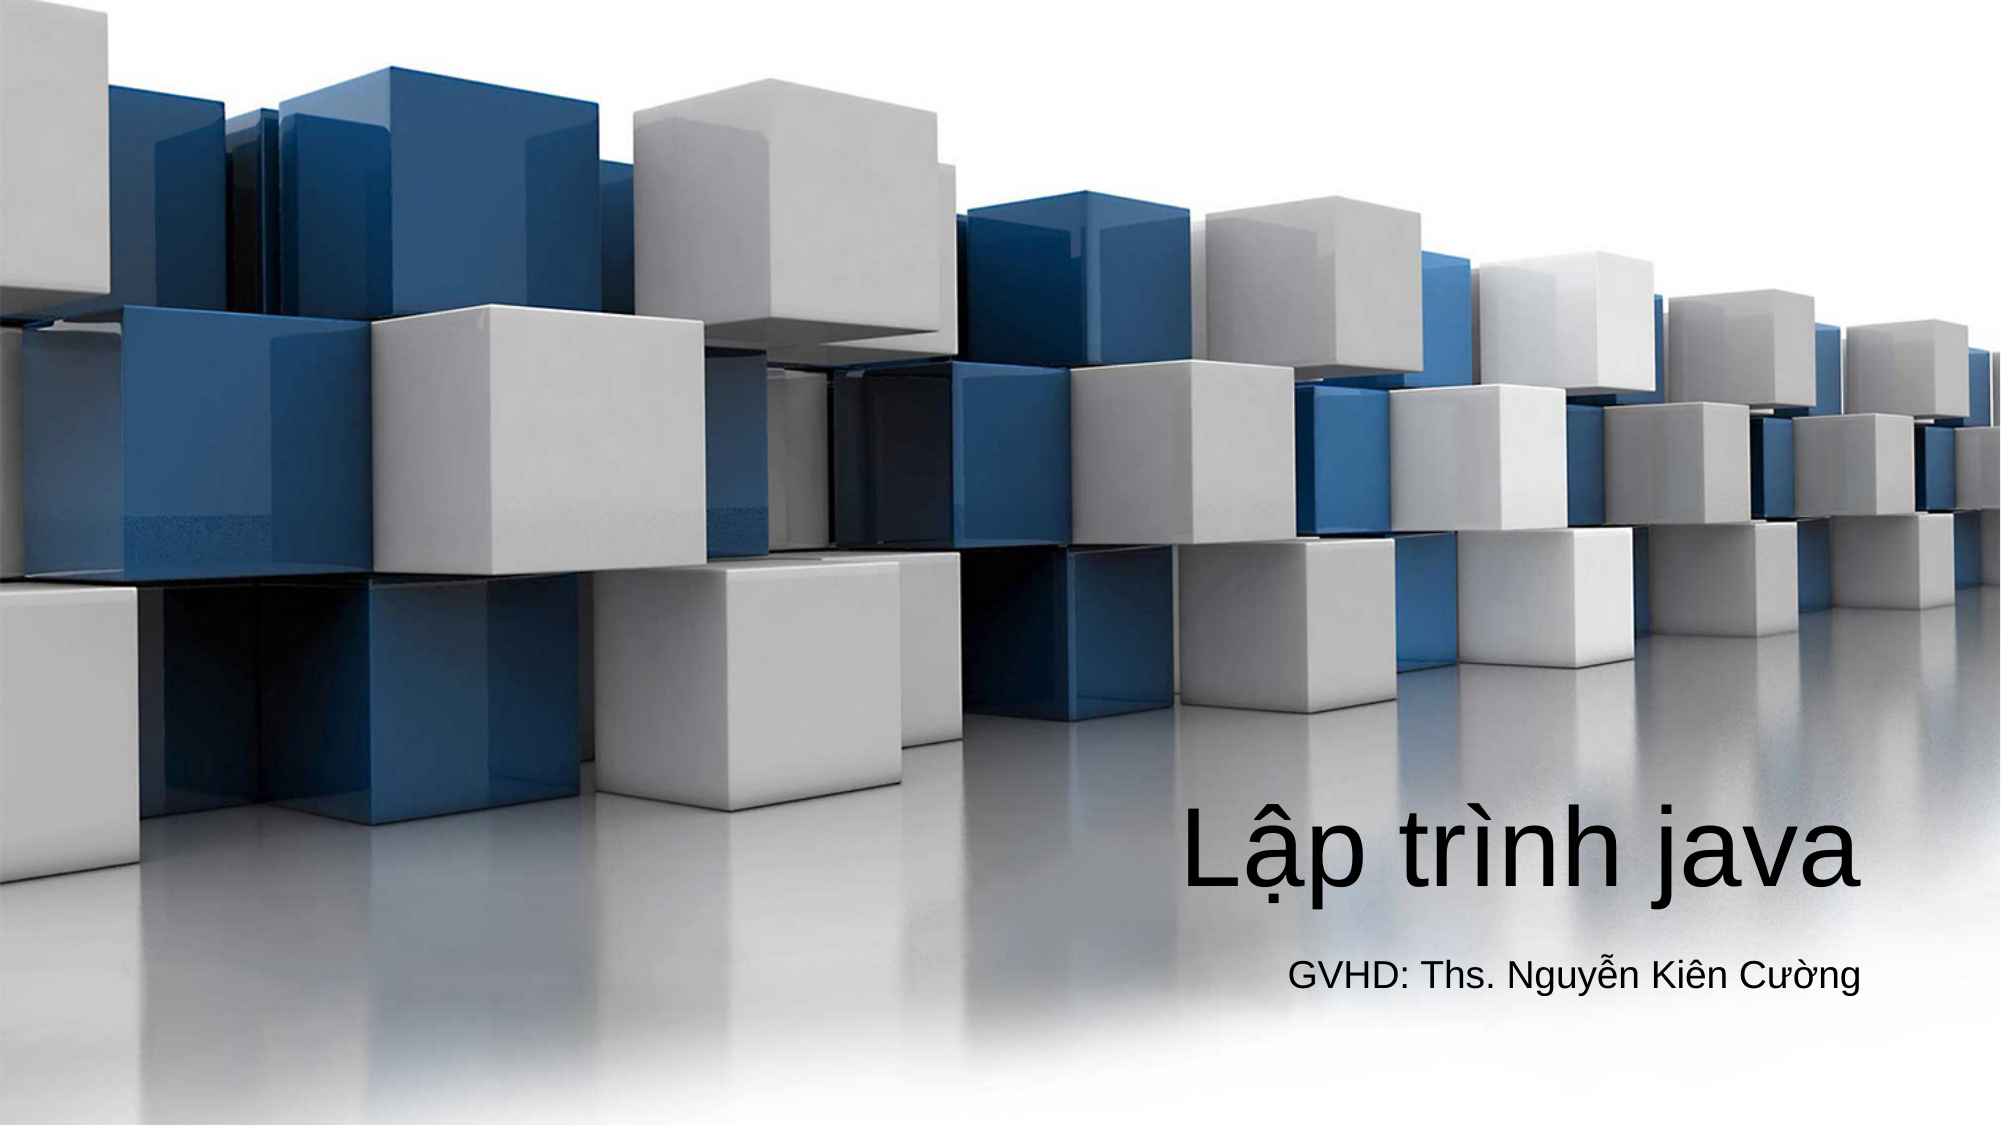

Lập trình java
GVHD: Ths. Nguyễn Kiên Cường